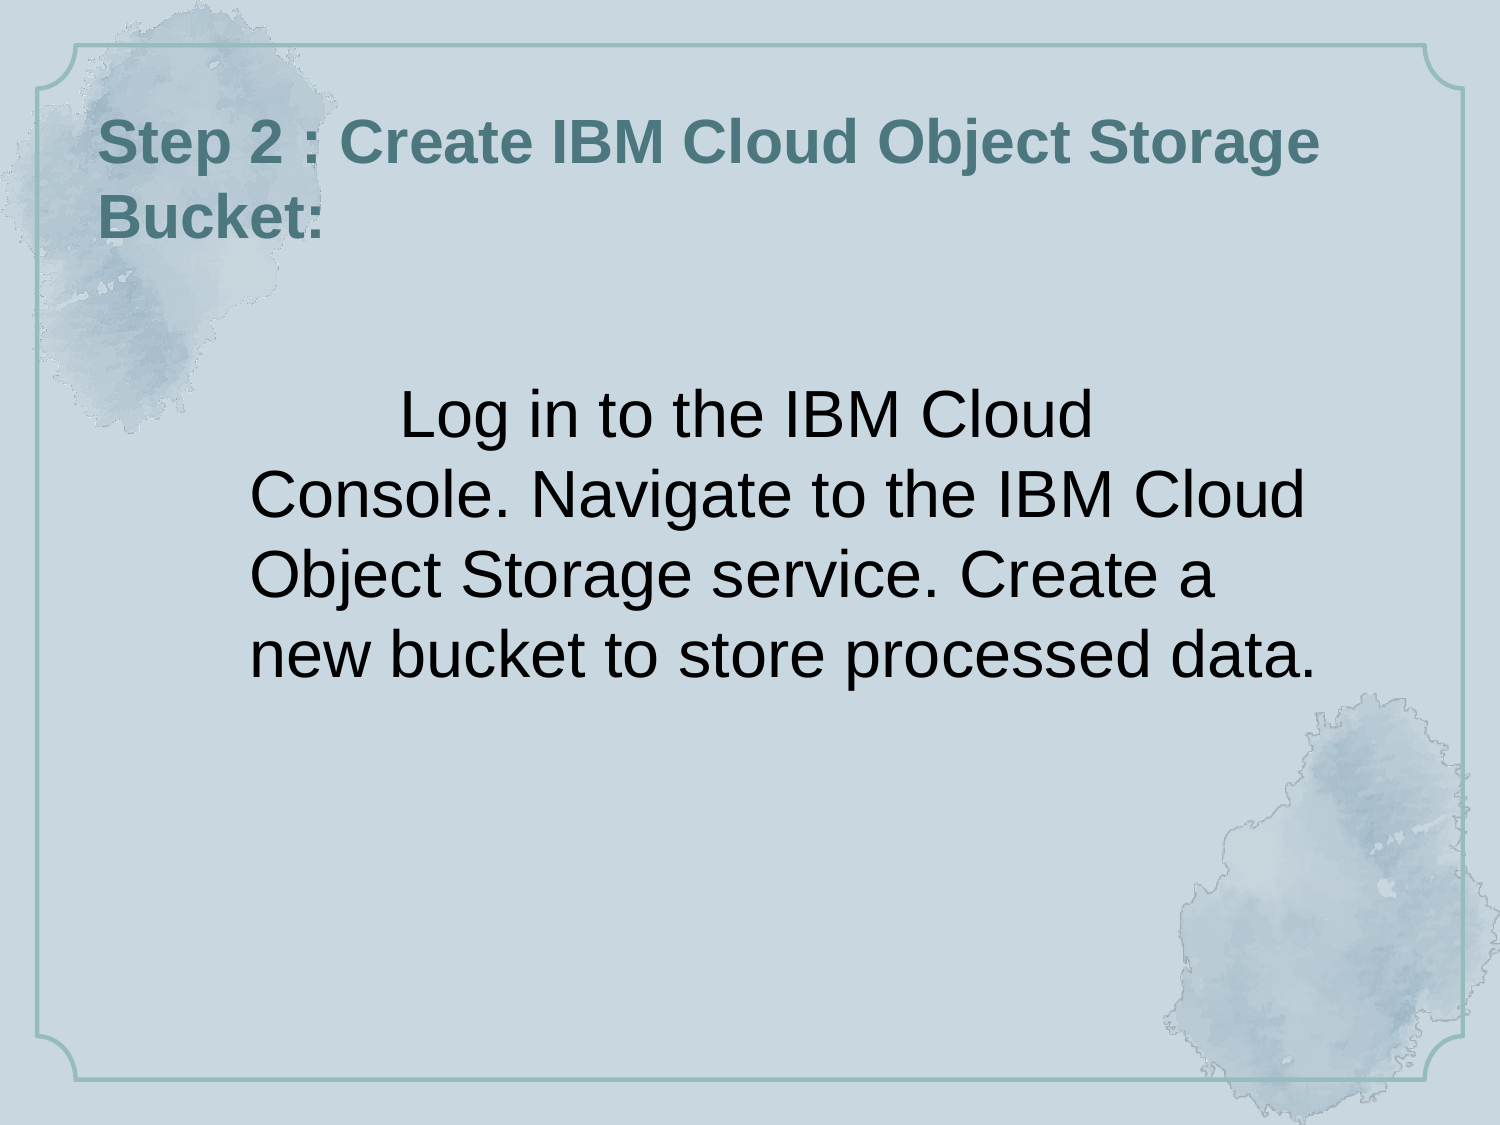

# Step 2 : Create IBM Cloud Object Storage Bucket:
	Log in to the IBM Cloud Console. Navigate to the IBM Cloud Object Storage service. Create a new bucket to store processed data.